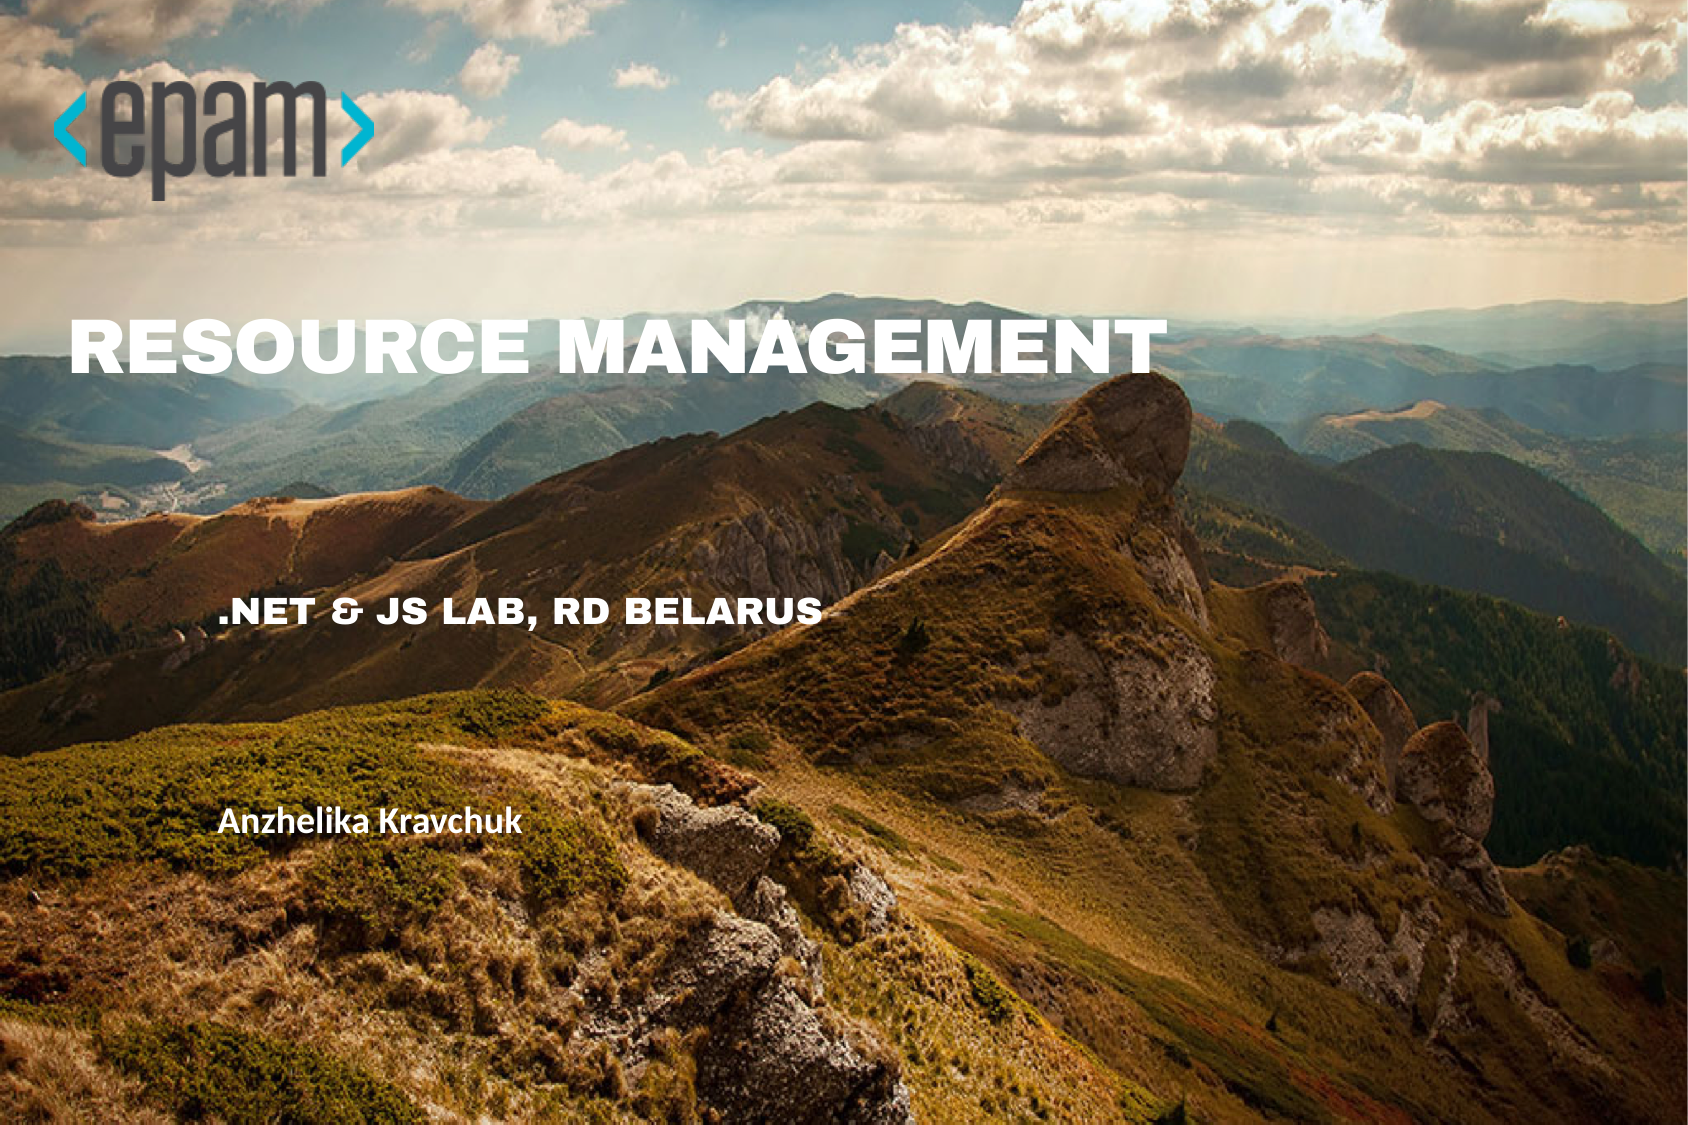

Resource management
.NET & JS Lab, RD belarus
Anzhelika Kravchuk